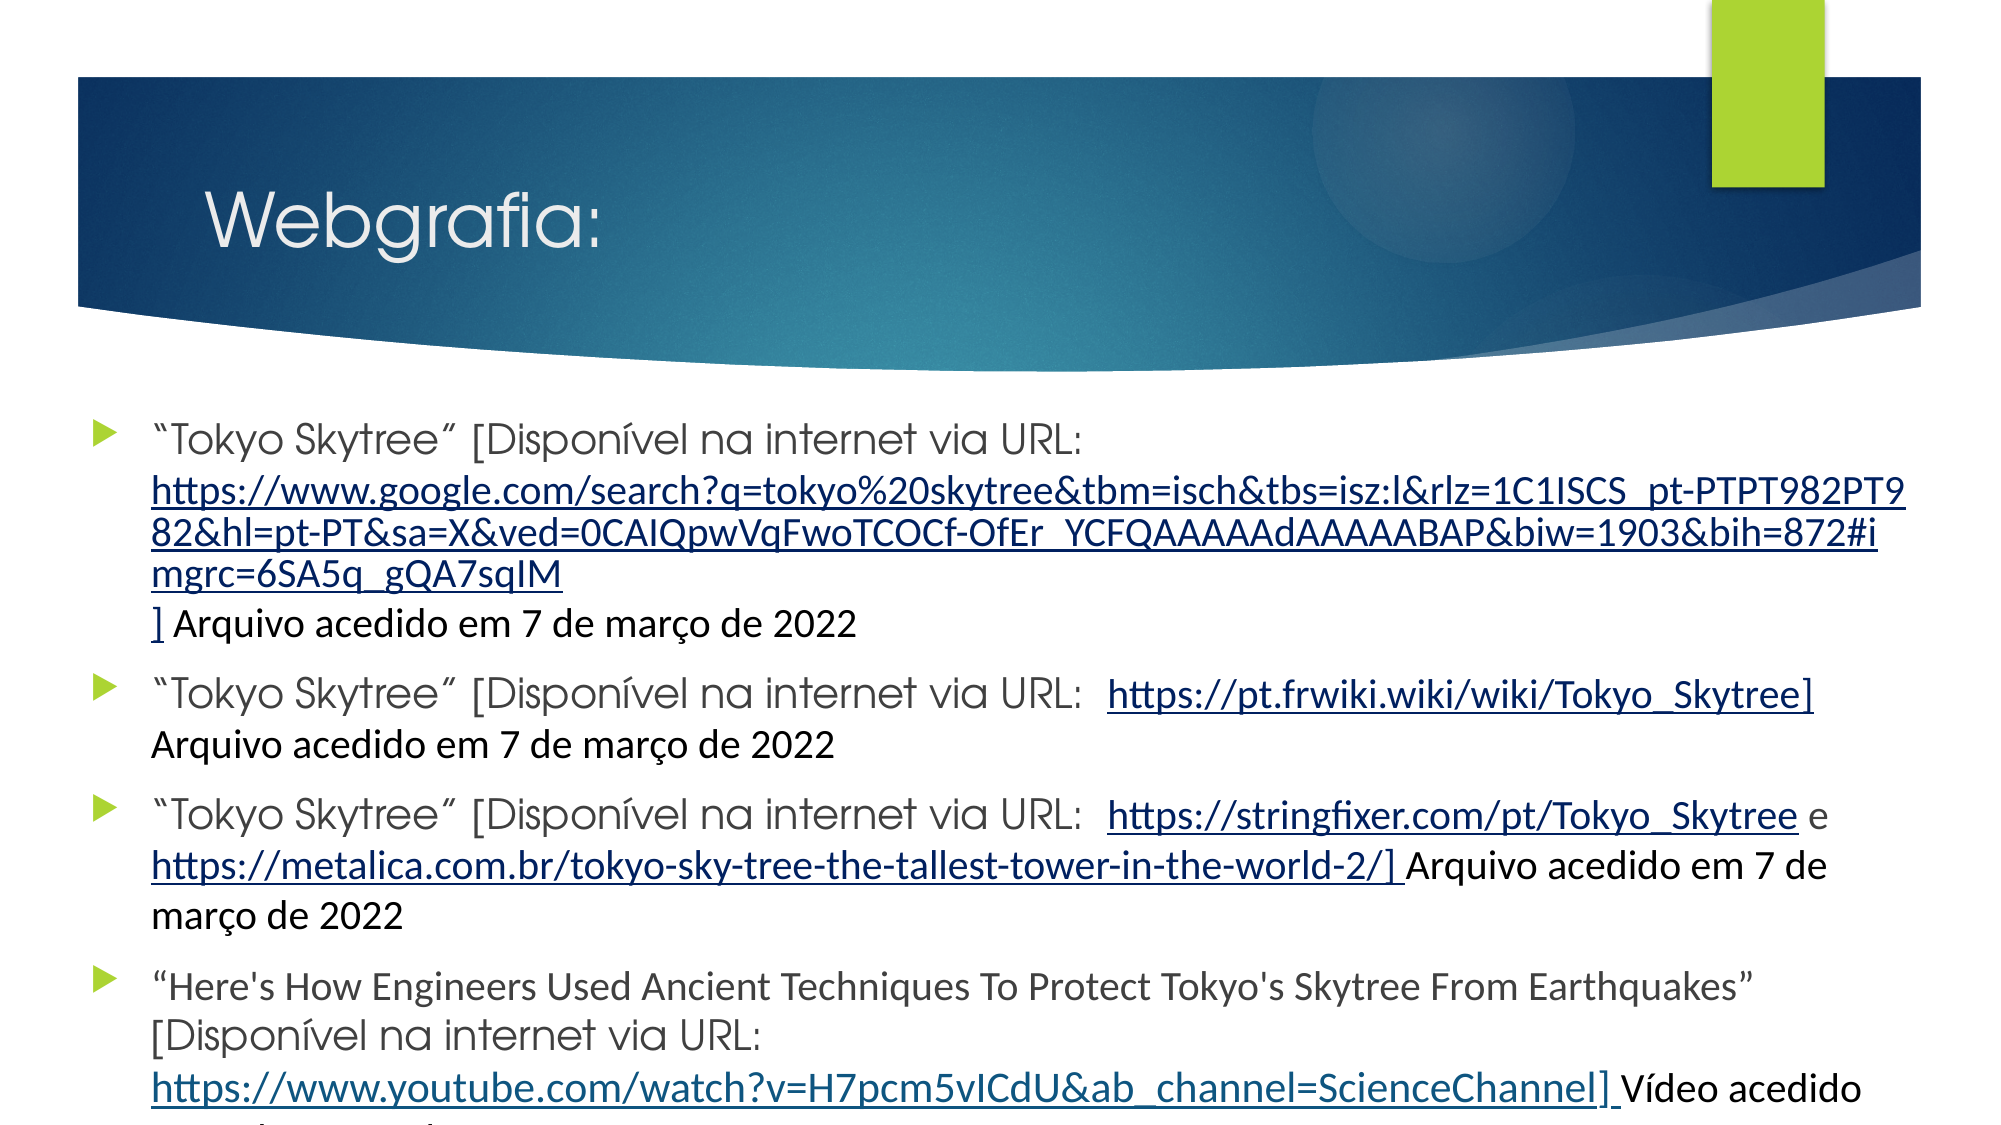

# Webgrafia:
“Tokyo Skytree” [Disponível na internet via URL: https://www.google.com/search?q=tokyo%20skytree&tbm=isch&tbs=isz:l&rlz=1C1ISCS_pt-PTPT982PT982&hl=pt-PT&sa=X&ved=0CAIQpwVqFwoTCOCf-OfEr_YCFQAAAAAdAAAAABAP&biw=1903&bih=872#imgrc=6SA5q_gQA7sqIM] Arquivo acedido em 7 de março de 2022
“Tokyo Skytree” [Disponível na internet via URL:  https://pt.frwiki.wiki/wiki/Tokyo_Skytree] Arquivo acedido em 7 de março de 2022
“Tokyo Skytree” [Disponível na internet via URL:  https://stringfixer.com/pt/Tokyo_Skytree e https://metalica.com.br/tokyo-sky-tree-the-tallest-tower-in-the-world-2/] Arquivo acedido em 7 de março de 2022
“Here's How Engineers Used Ancient Techniques To Protect Tokyo's Skytree From Earthquakes” [Disponível na internet via URL: https://www.youtube.com/watch?v=H7pcm5vICdU&ab_channel=ScienceChannel] Vídeo acedido em 7 de março de 2022